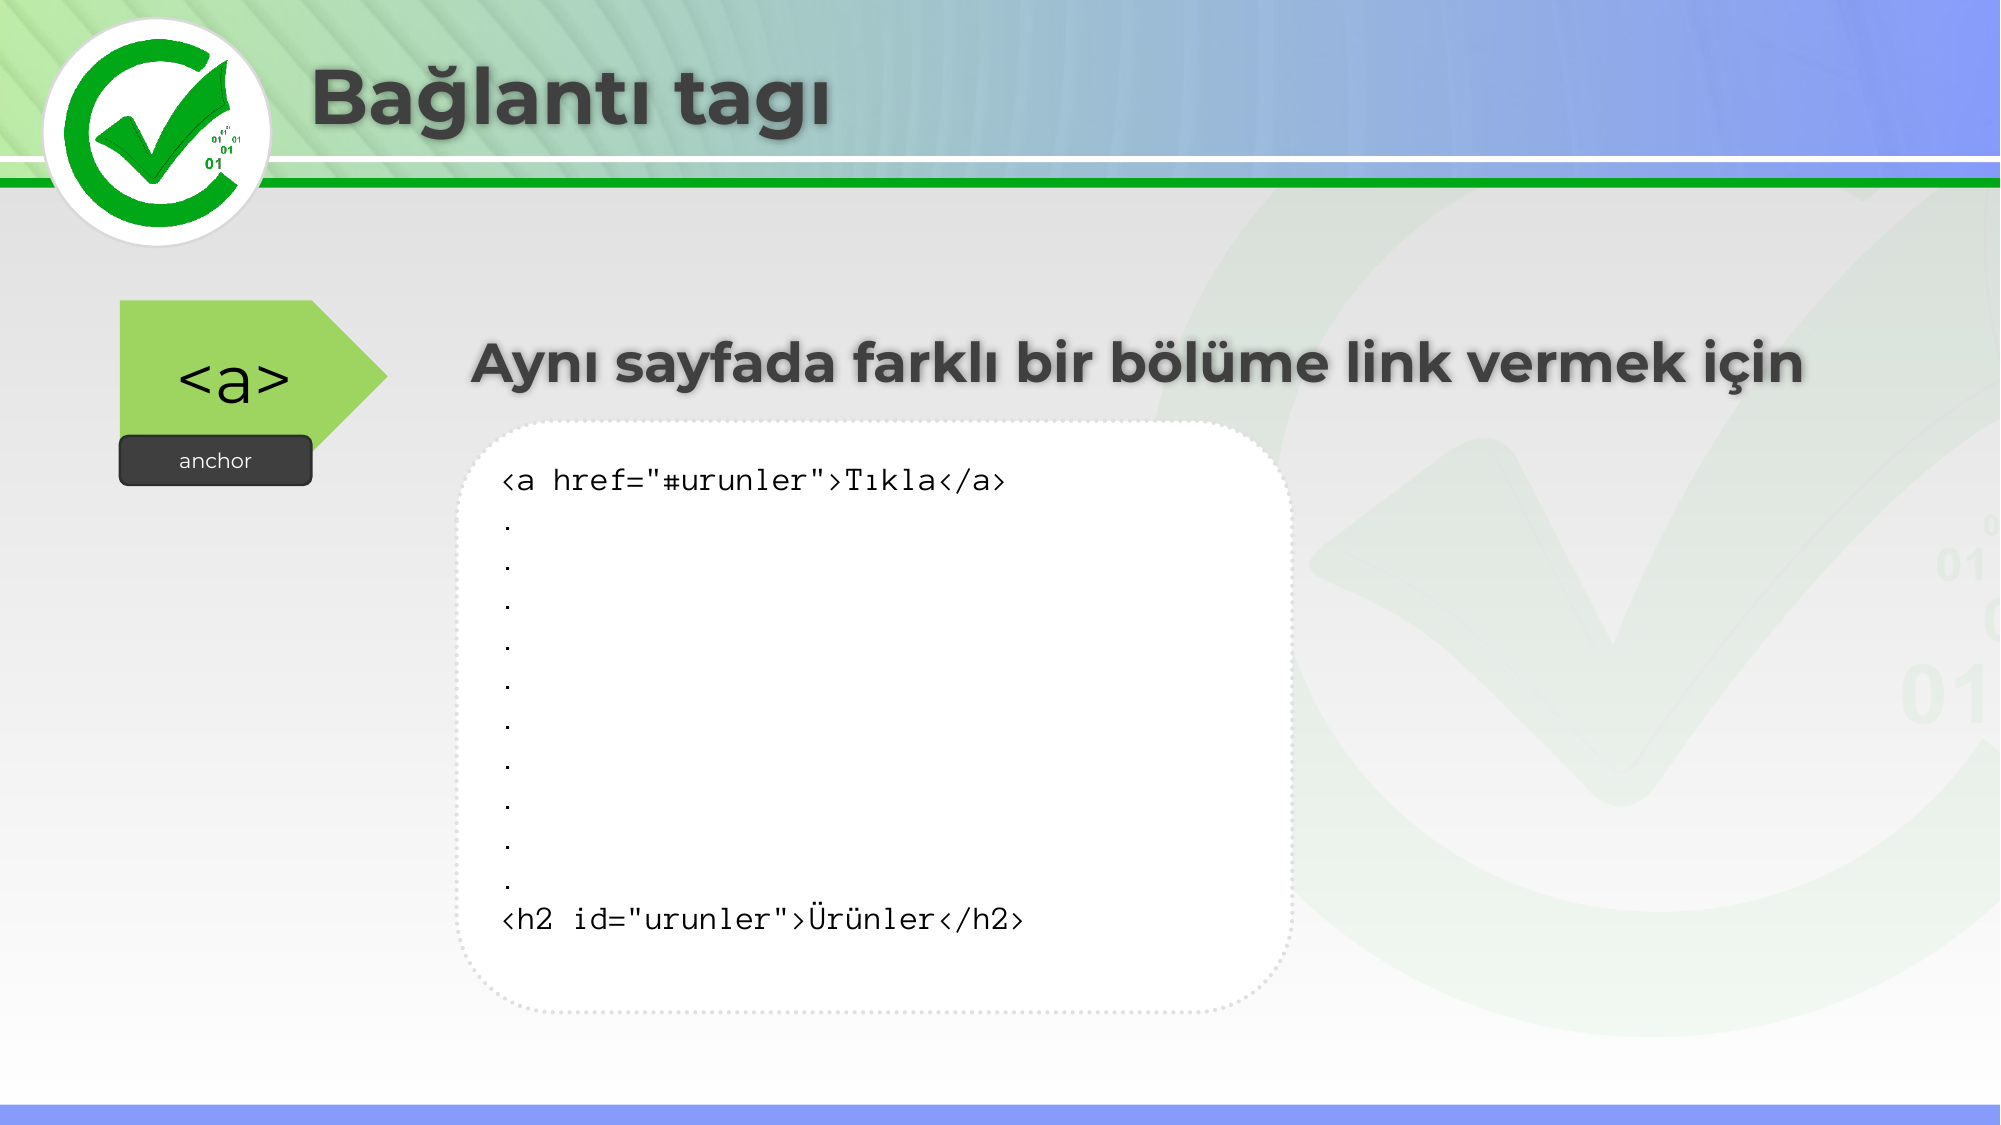

Bağlantı tagı
<a>
anchor
Aynı sayfada farklı bir bölüme link vermek için

<a href="#urunler">Tıkla</a>
.
.
.
.
.
.
.
.
.
.
<h2 id="urunler">Ürünler</h2>